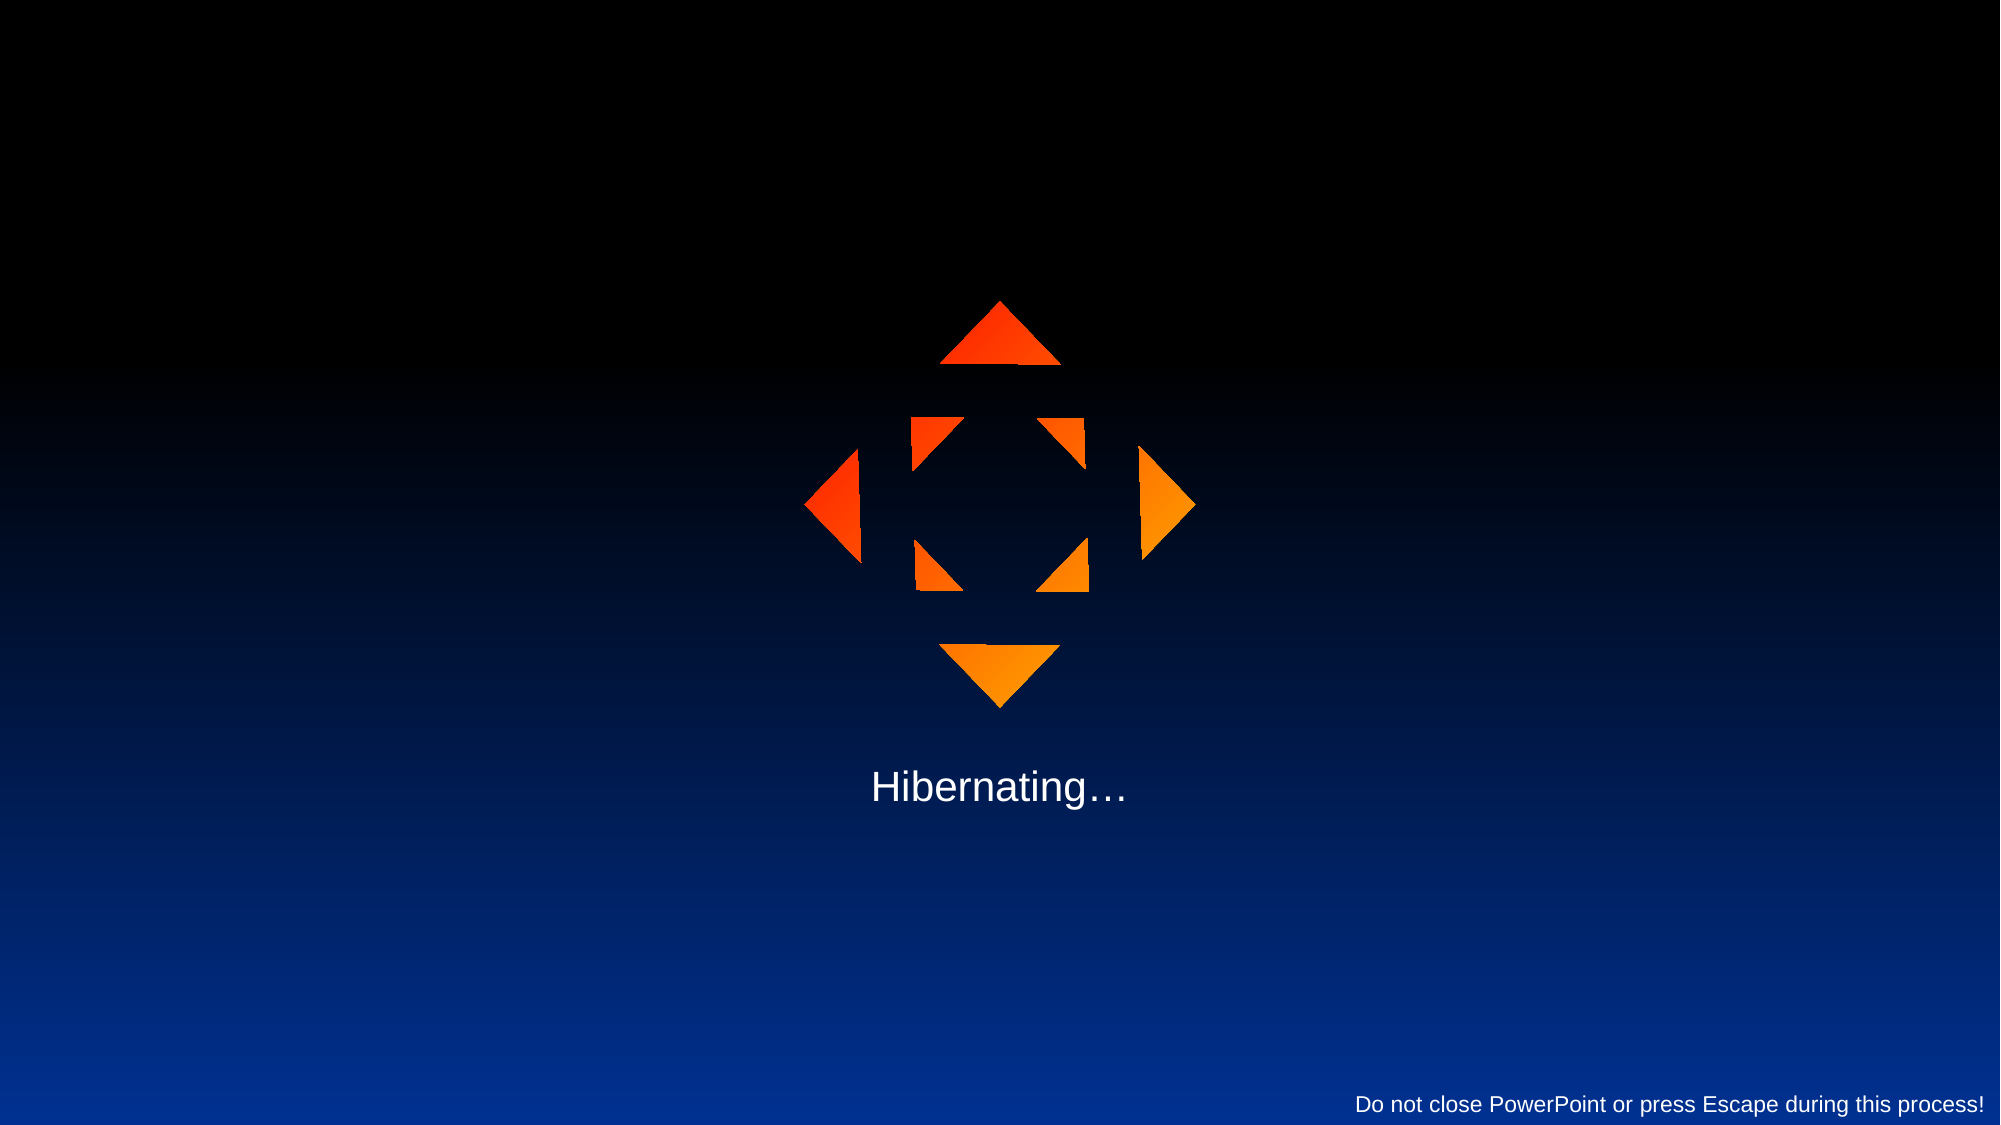

Hibernating…
Do not close PowerPoint or press Escape during this process!